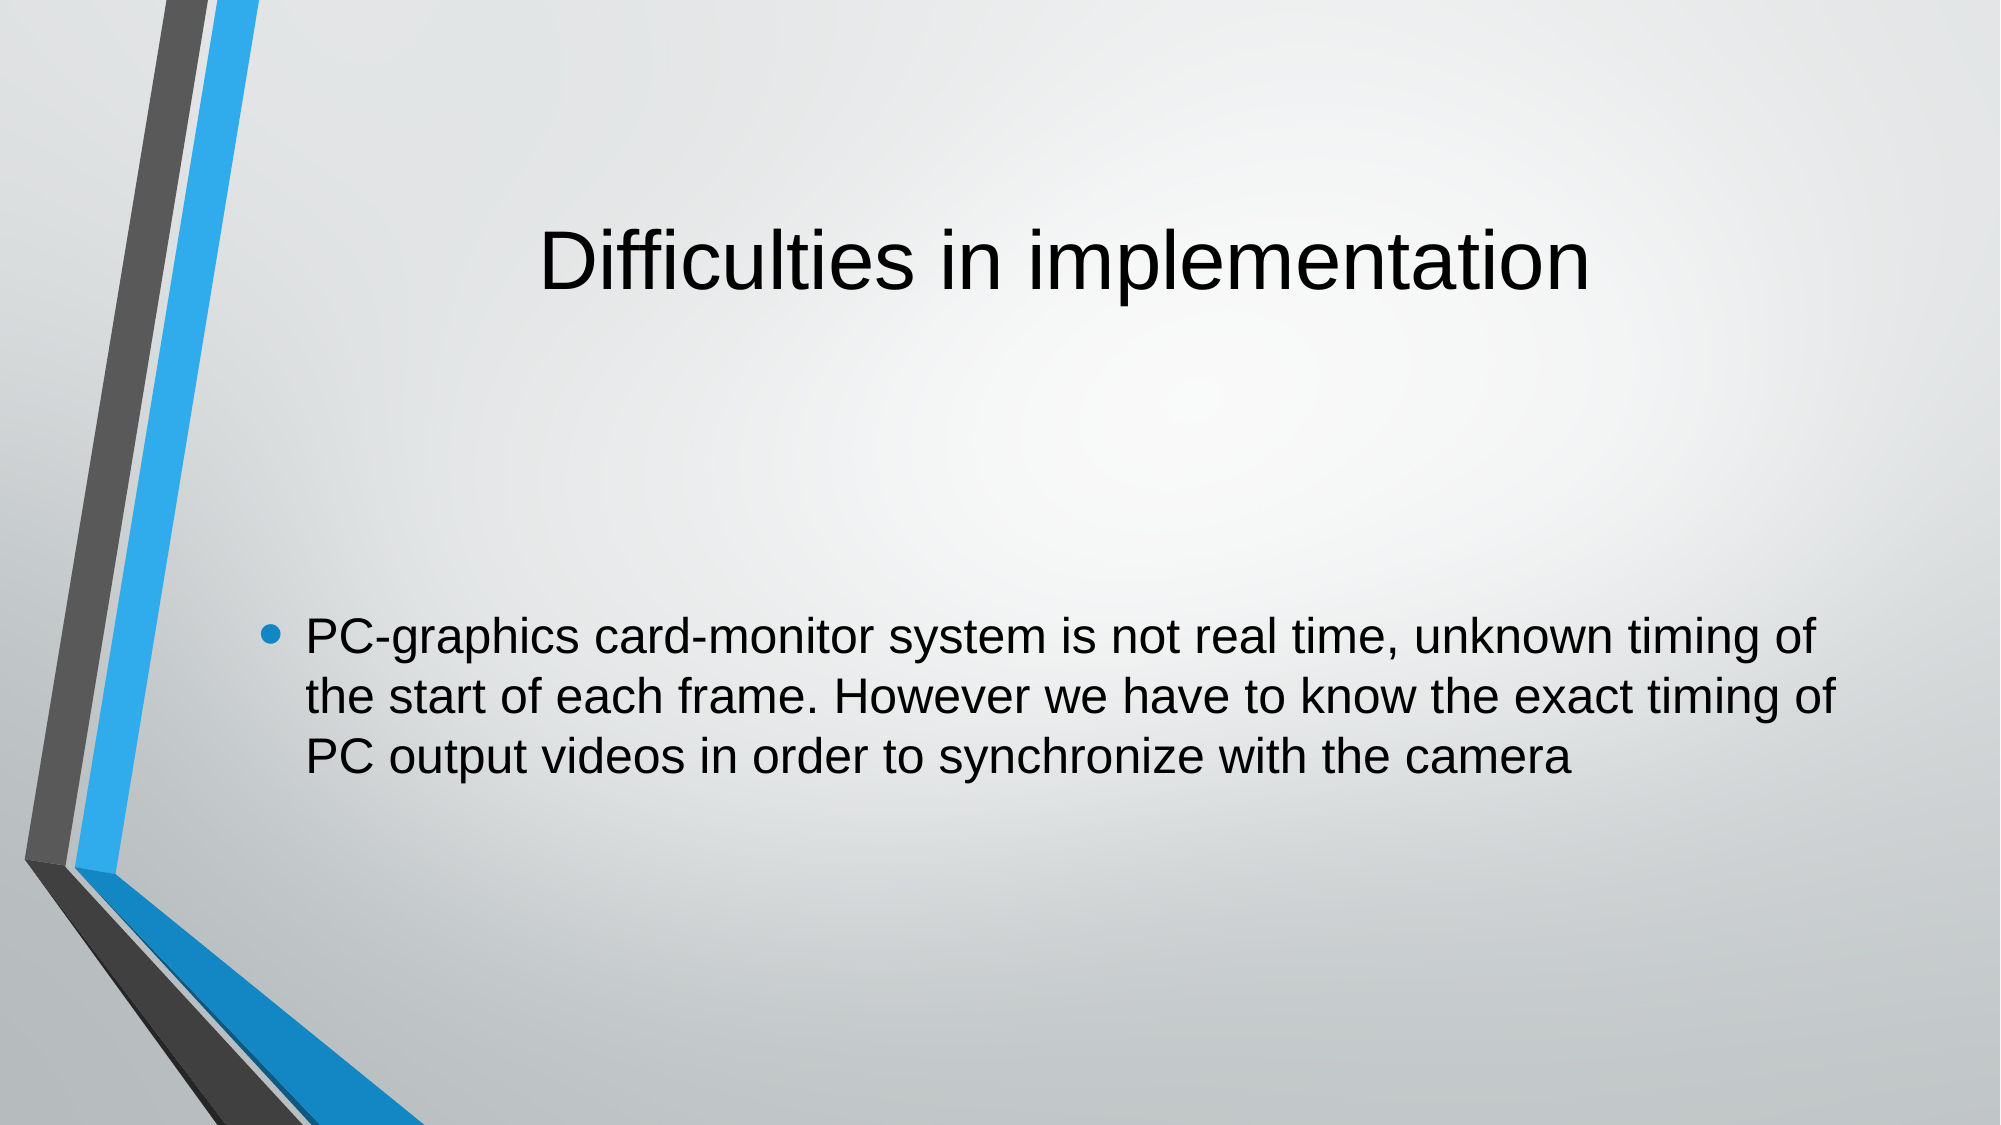

# Difficulties in implementation
PC-graphics card-monitor system is not real time, unknown timing of the start of each frame. However we have to know the exact timing of PC output videos in order to synchronize with the camera